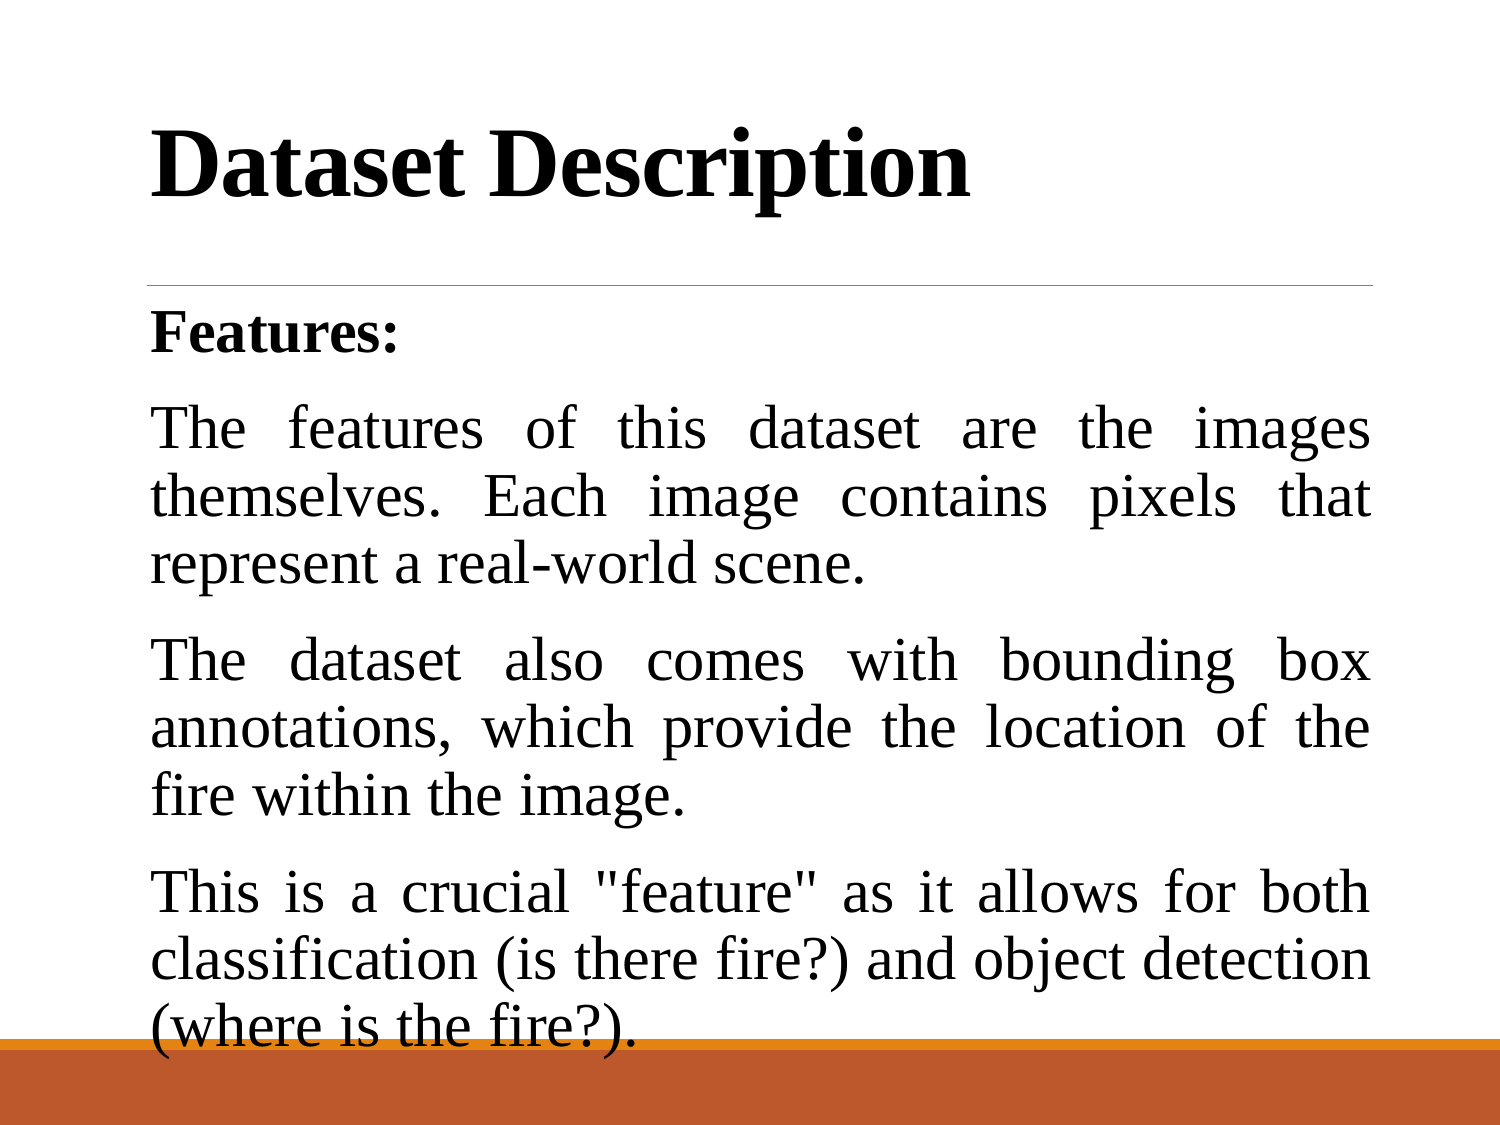

# Dataset Description
Features:
The features of this dataset are the images themselves. Each image contains pixels that represent a real-world scene.
The dataset also comes with bounding box annotations, which provide the location of the fire within the image.
This is a crucial "feature" as it allows for both classification (is there fire?) and object detection (where is the fire?).